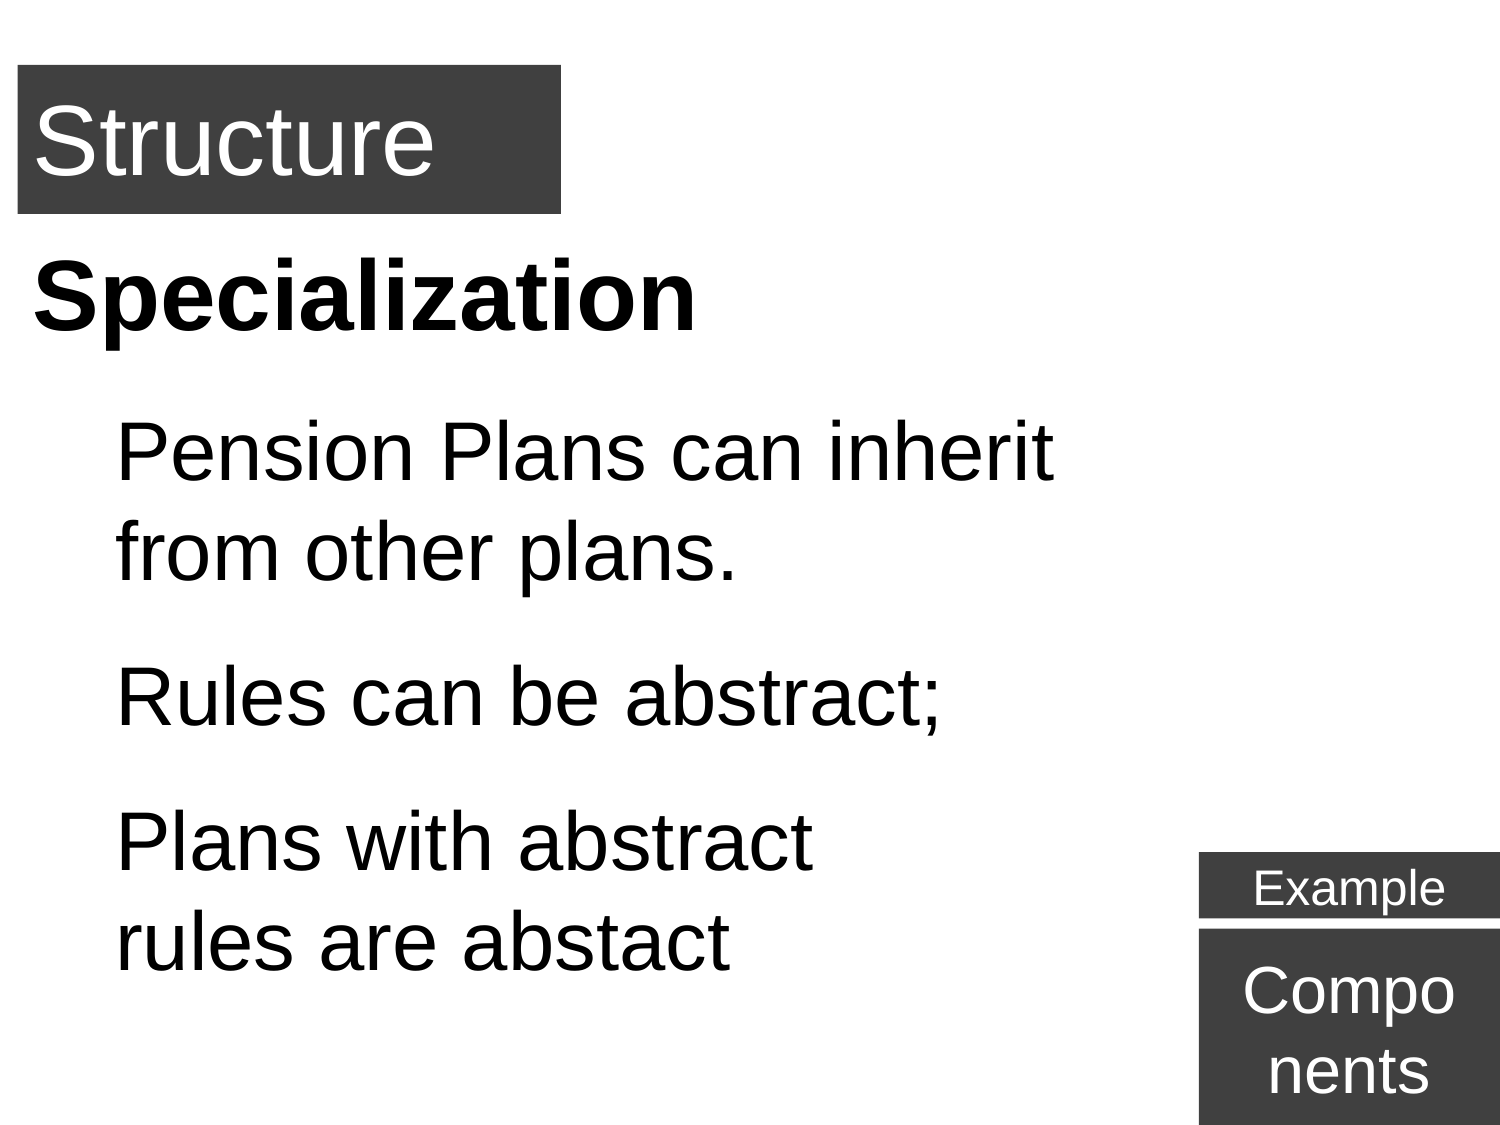

Structure
Specialization

Pension Plans can inherit
from other plans.

Rules can be abstract;

Plans with abstract
rules are abstact
Example
Compo
nents